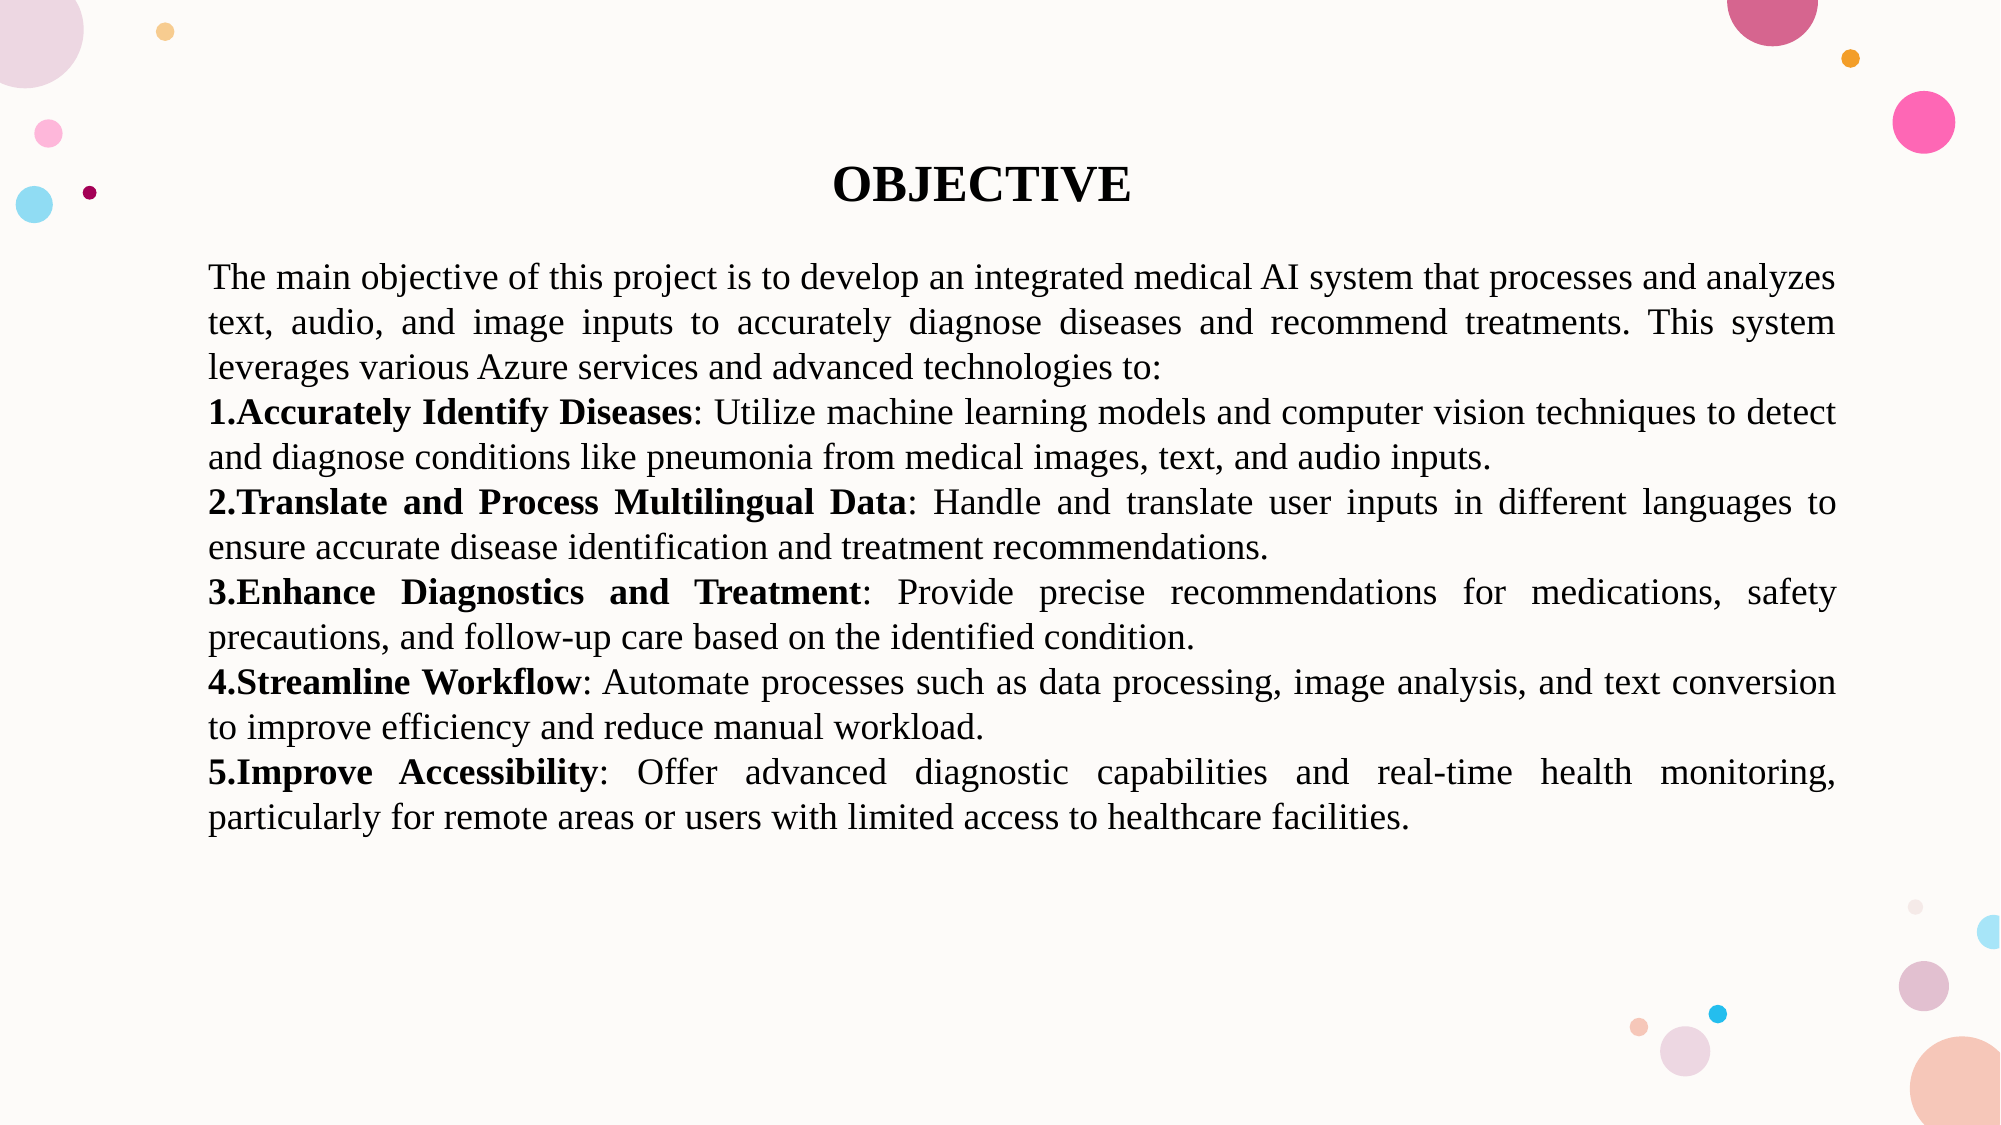

OBJECTIVE
The main objective of this project is to develop an integrated medical AI system that processes and analyzes text, audio, and image inputs to accurately diagnose diseases and recommend treatments. This system leverages various Azure services and advanced technologies to:
Accurately Identify Diseases: Utilize machine learning models and computer vision techniques to detect and diagnose conditions like pneumonia from medical images, text, and audio inputs.
Translate and Process Multilingual Data: Handle and translate user inputs in different languages to ensure accurate disease identification and treatment recommendations.
Enhance Diagnostics and Treatment: Provide precise recommendations for medications, safety precautions, and follow-up care based on the identified condition.
Streamline Workflow: Automate processes such as data processing, image analysis, and text conversion to improve efficiency and reduce manual workload.
Improve Accessibility: Offer advanced diagnostic capabilities and real-time health monitoring, particularly for remote areas or users with limited access to healthcare facilities.